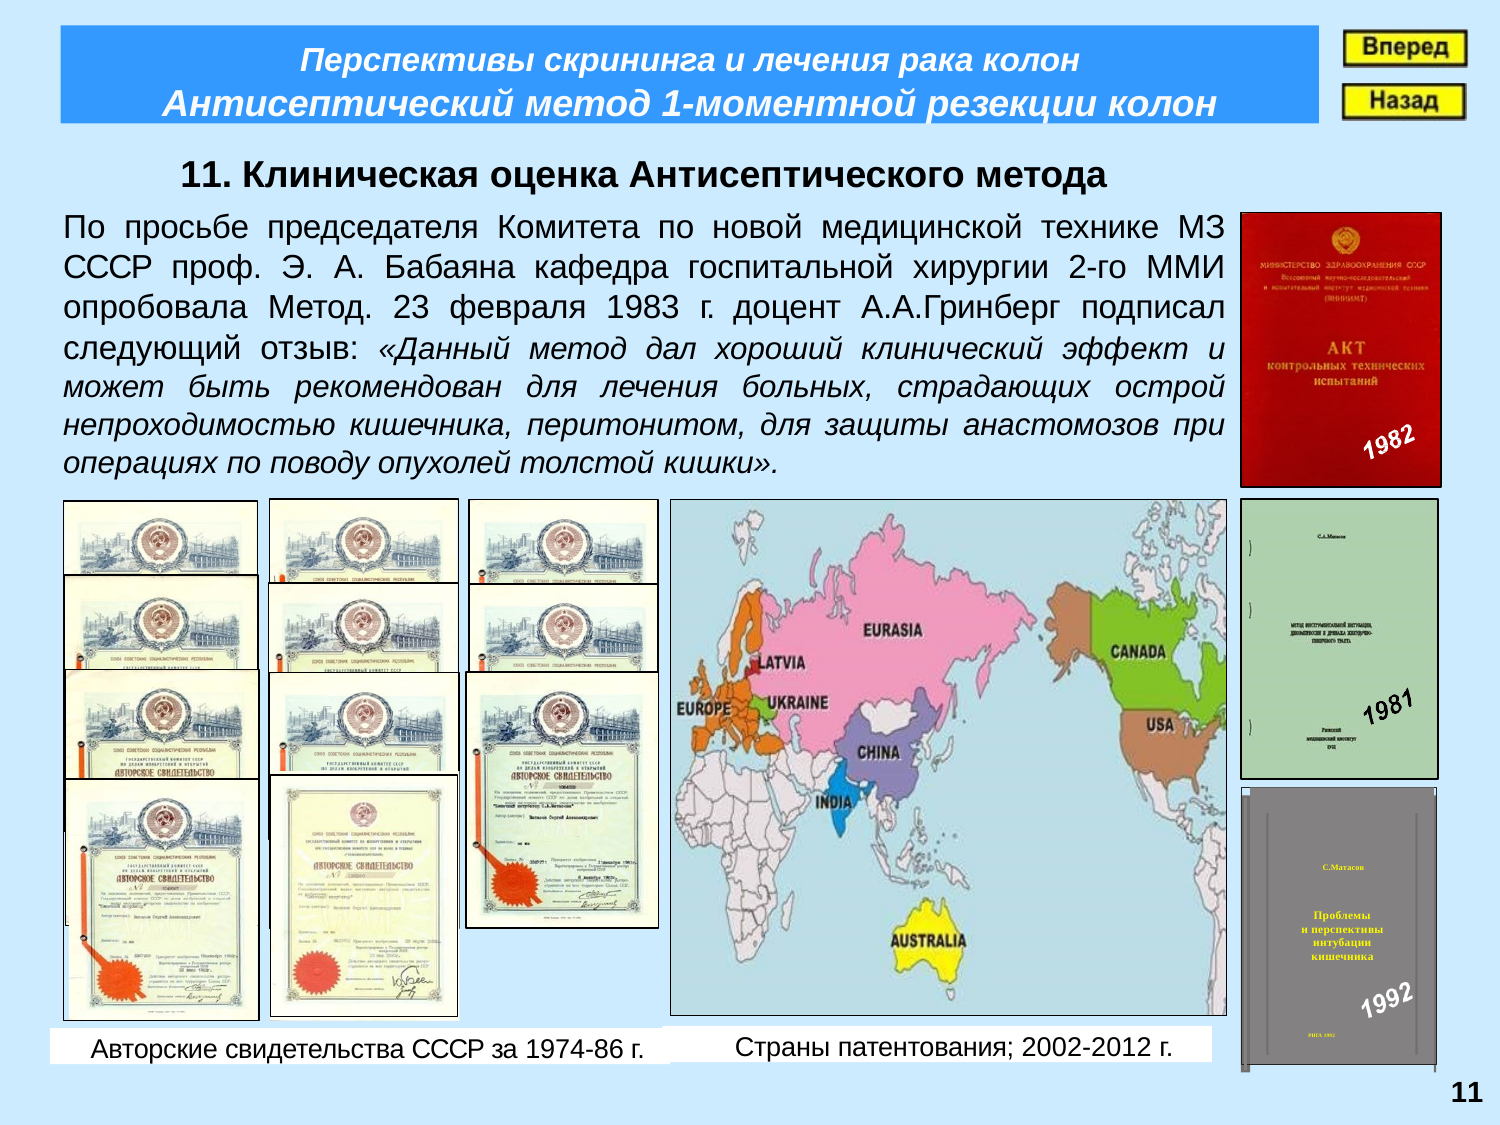

Перспективы скрининга и лечения рака колон
Антисептический метод 1-моментной резекции колон

11. Клиническая оценка Антисептического метода
По просьбе председателя Комитета по новой медицинской технике МЗ СССР проф. Э. А. Бабаяна кафедра госпитальной хирургии 2-го ММИ опробовала Метод. 23 февраля 1983 г. доцент А.А.Гринберг подписал следующий отзыв: «Данный метод дал хороший клинический эффект и может быть рекомендован для лечения больных, страдающих острой непроходимостью кишечника, перитонитом, для защиты анастомозов при операциях по поводу опухолей толстой кишки».

C.Матасов

Проблемы
и перспективы интубации кишечника

РИГА 1992

Страны патентования; 2002-2012 г.
Авторские свидетельства СССР за 1974-86 г.
11